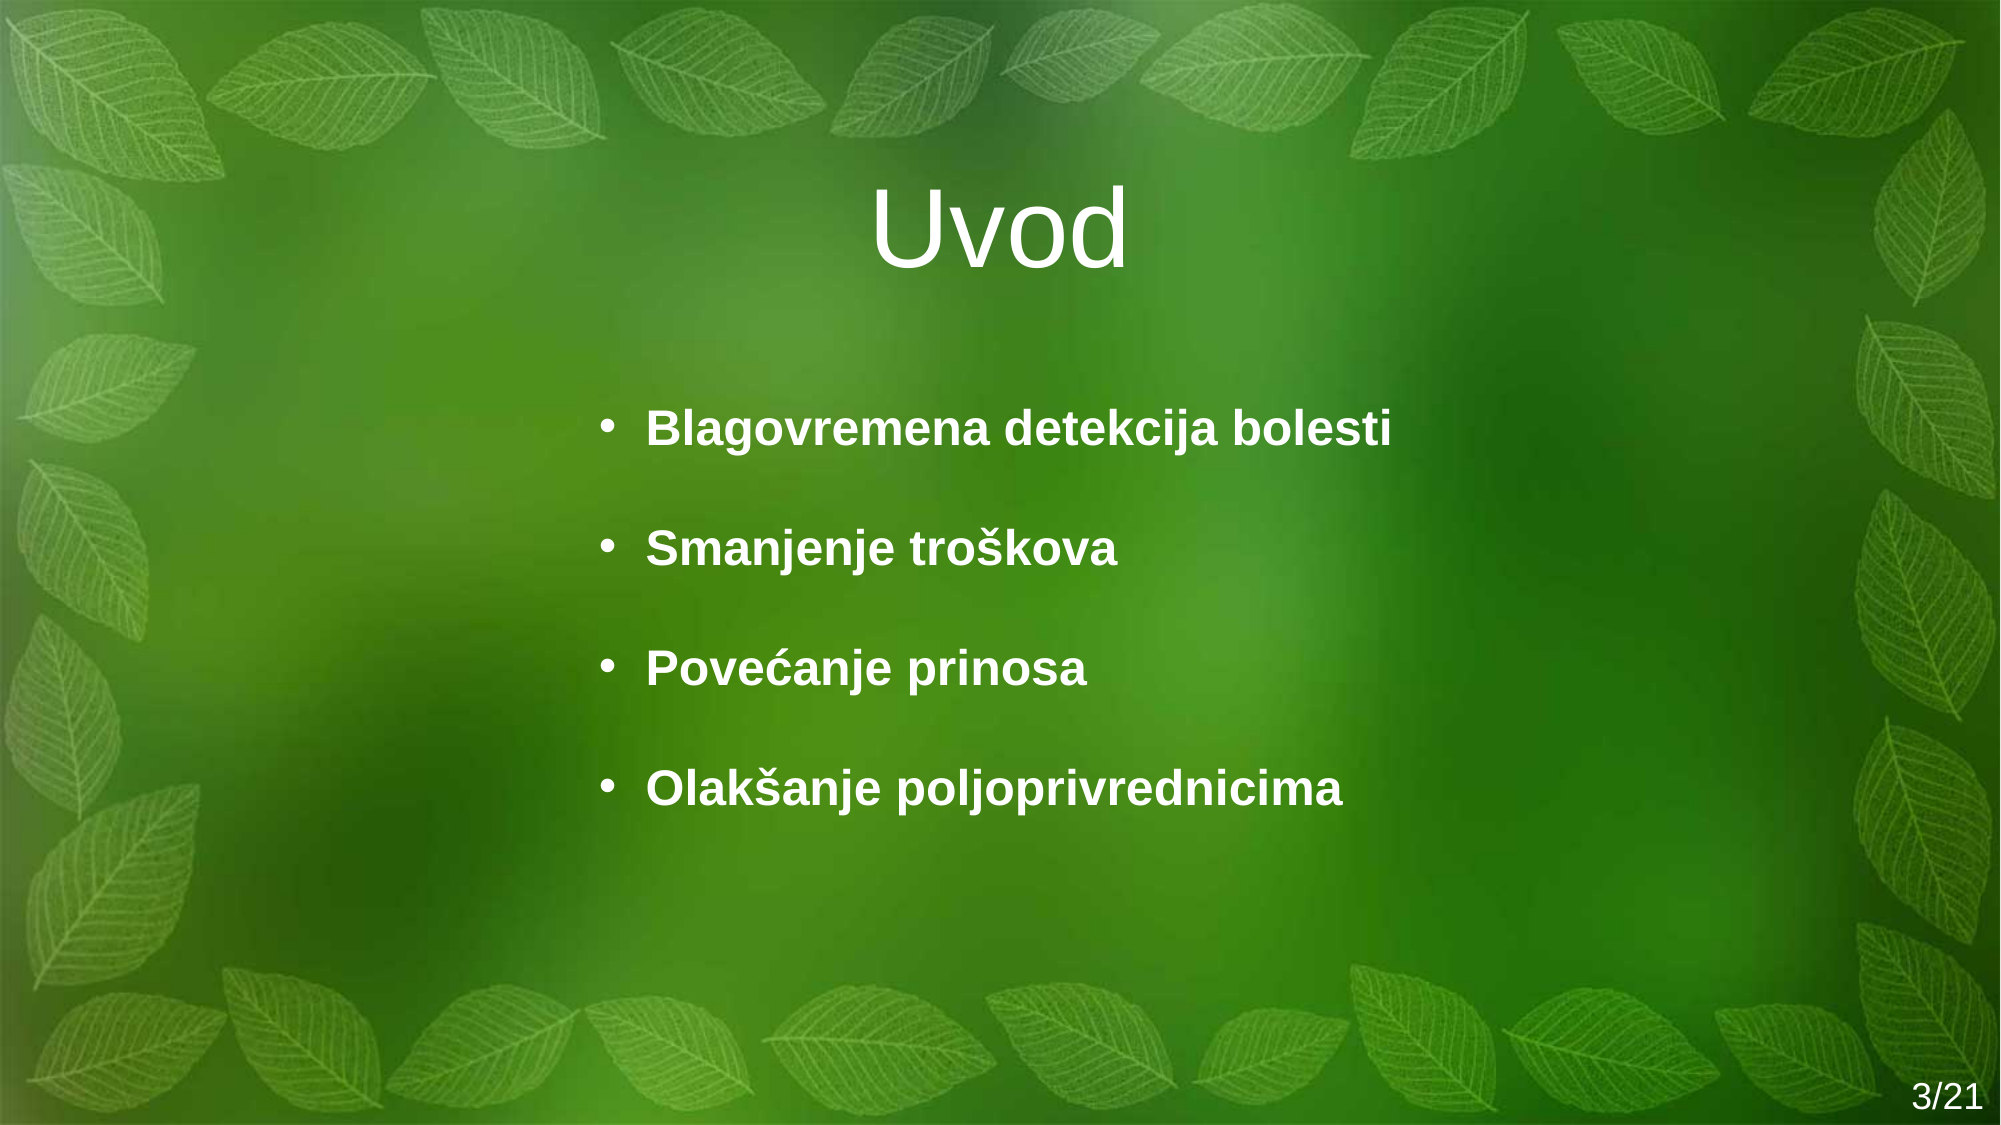

Uvod
Blagovremena detekcija bolesti

Smanjenje troškova

Povećanje prinosa

Olakšanje poljoprivrednicima
3/21